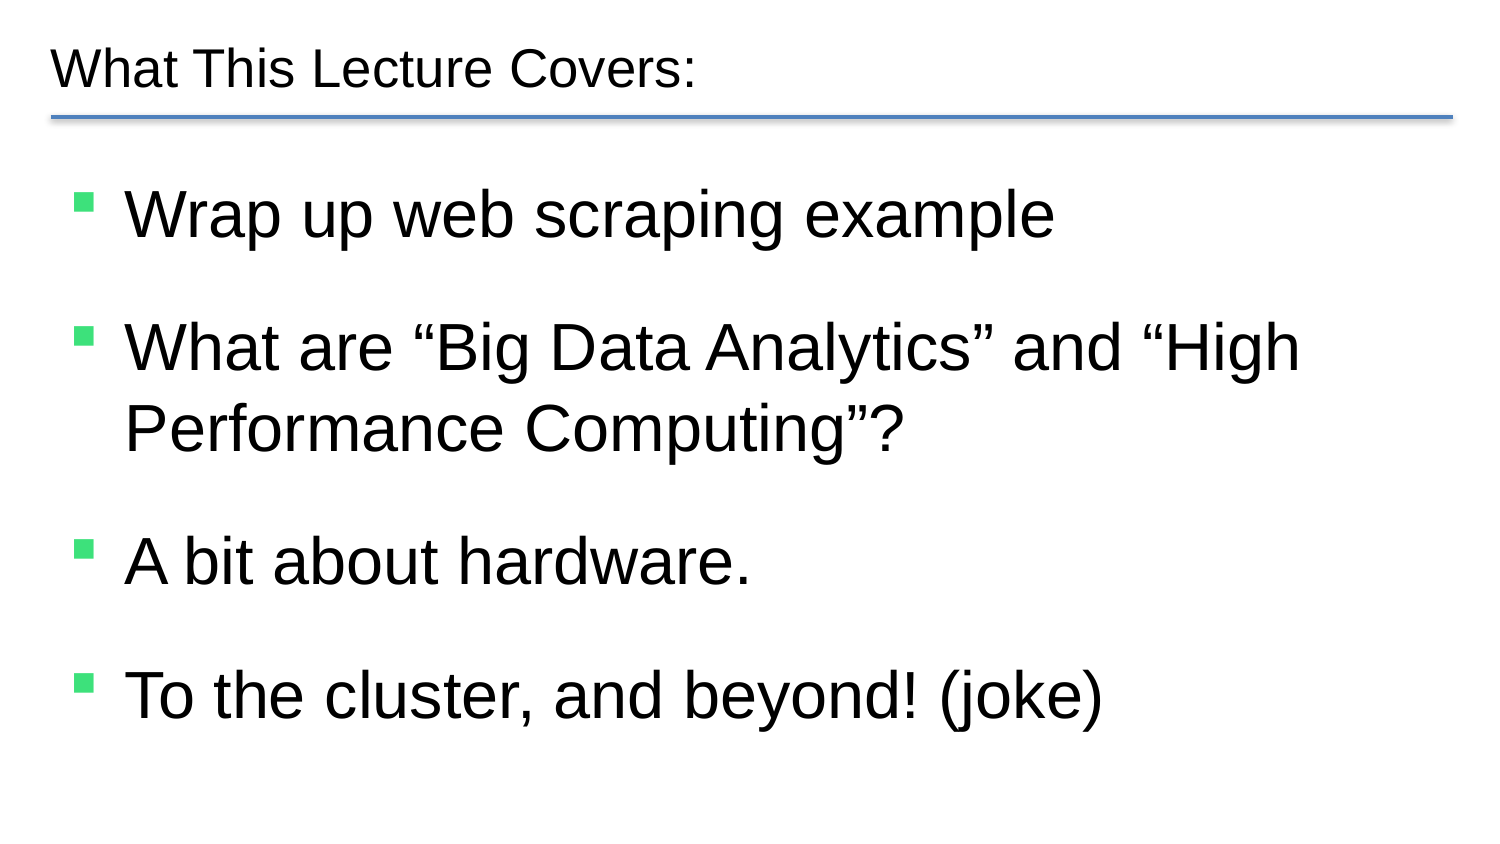

# What This Lecture Covers:
Wrap up web scraping example
What are “Big Data Analytics” and “High Performance Computing”?
A bit about hardware.
To the cluster, and beyond! (joke)